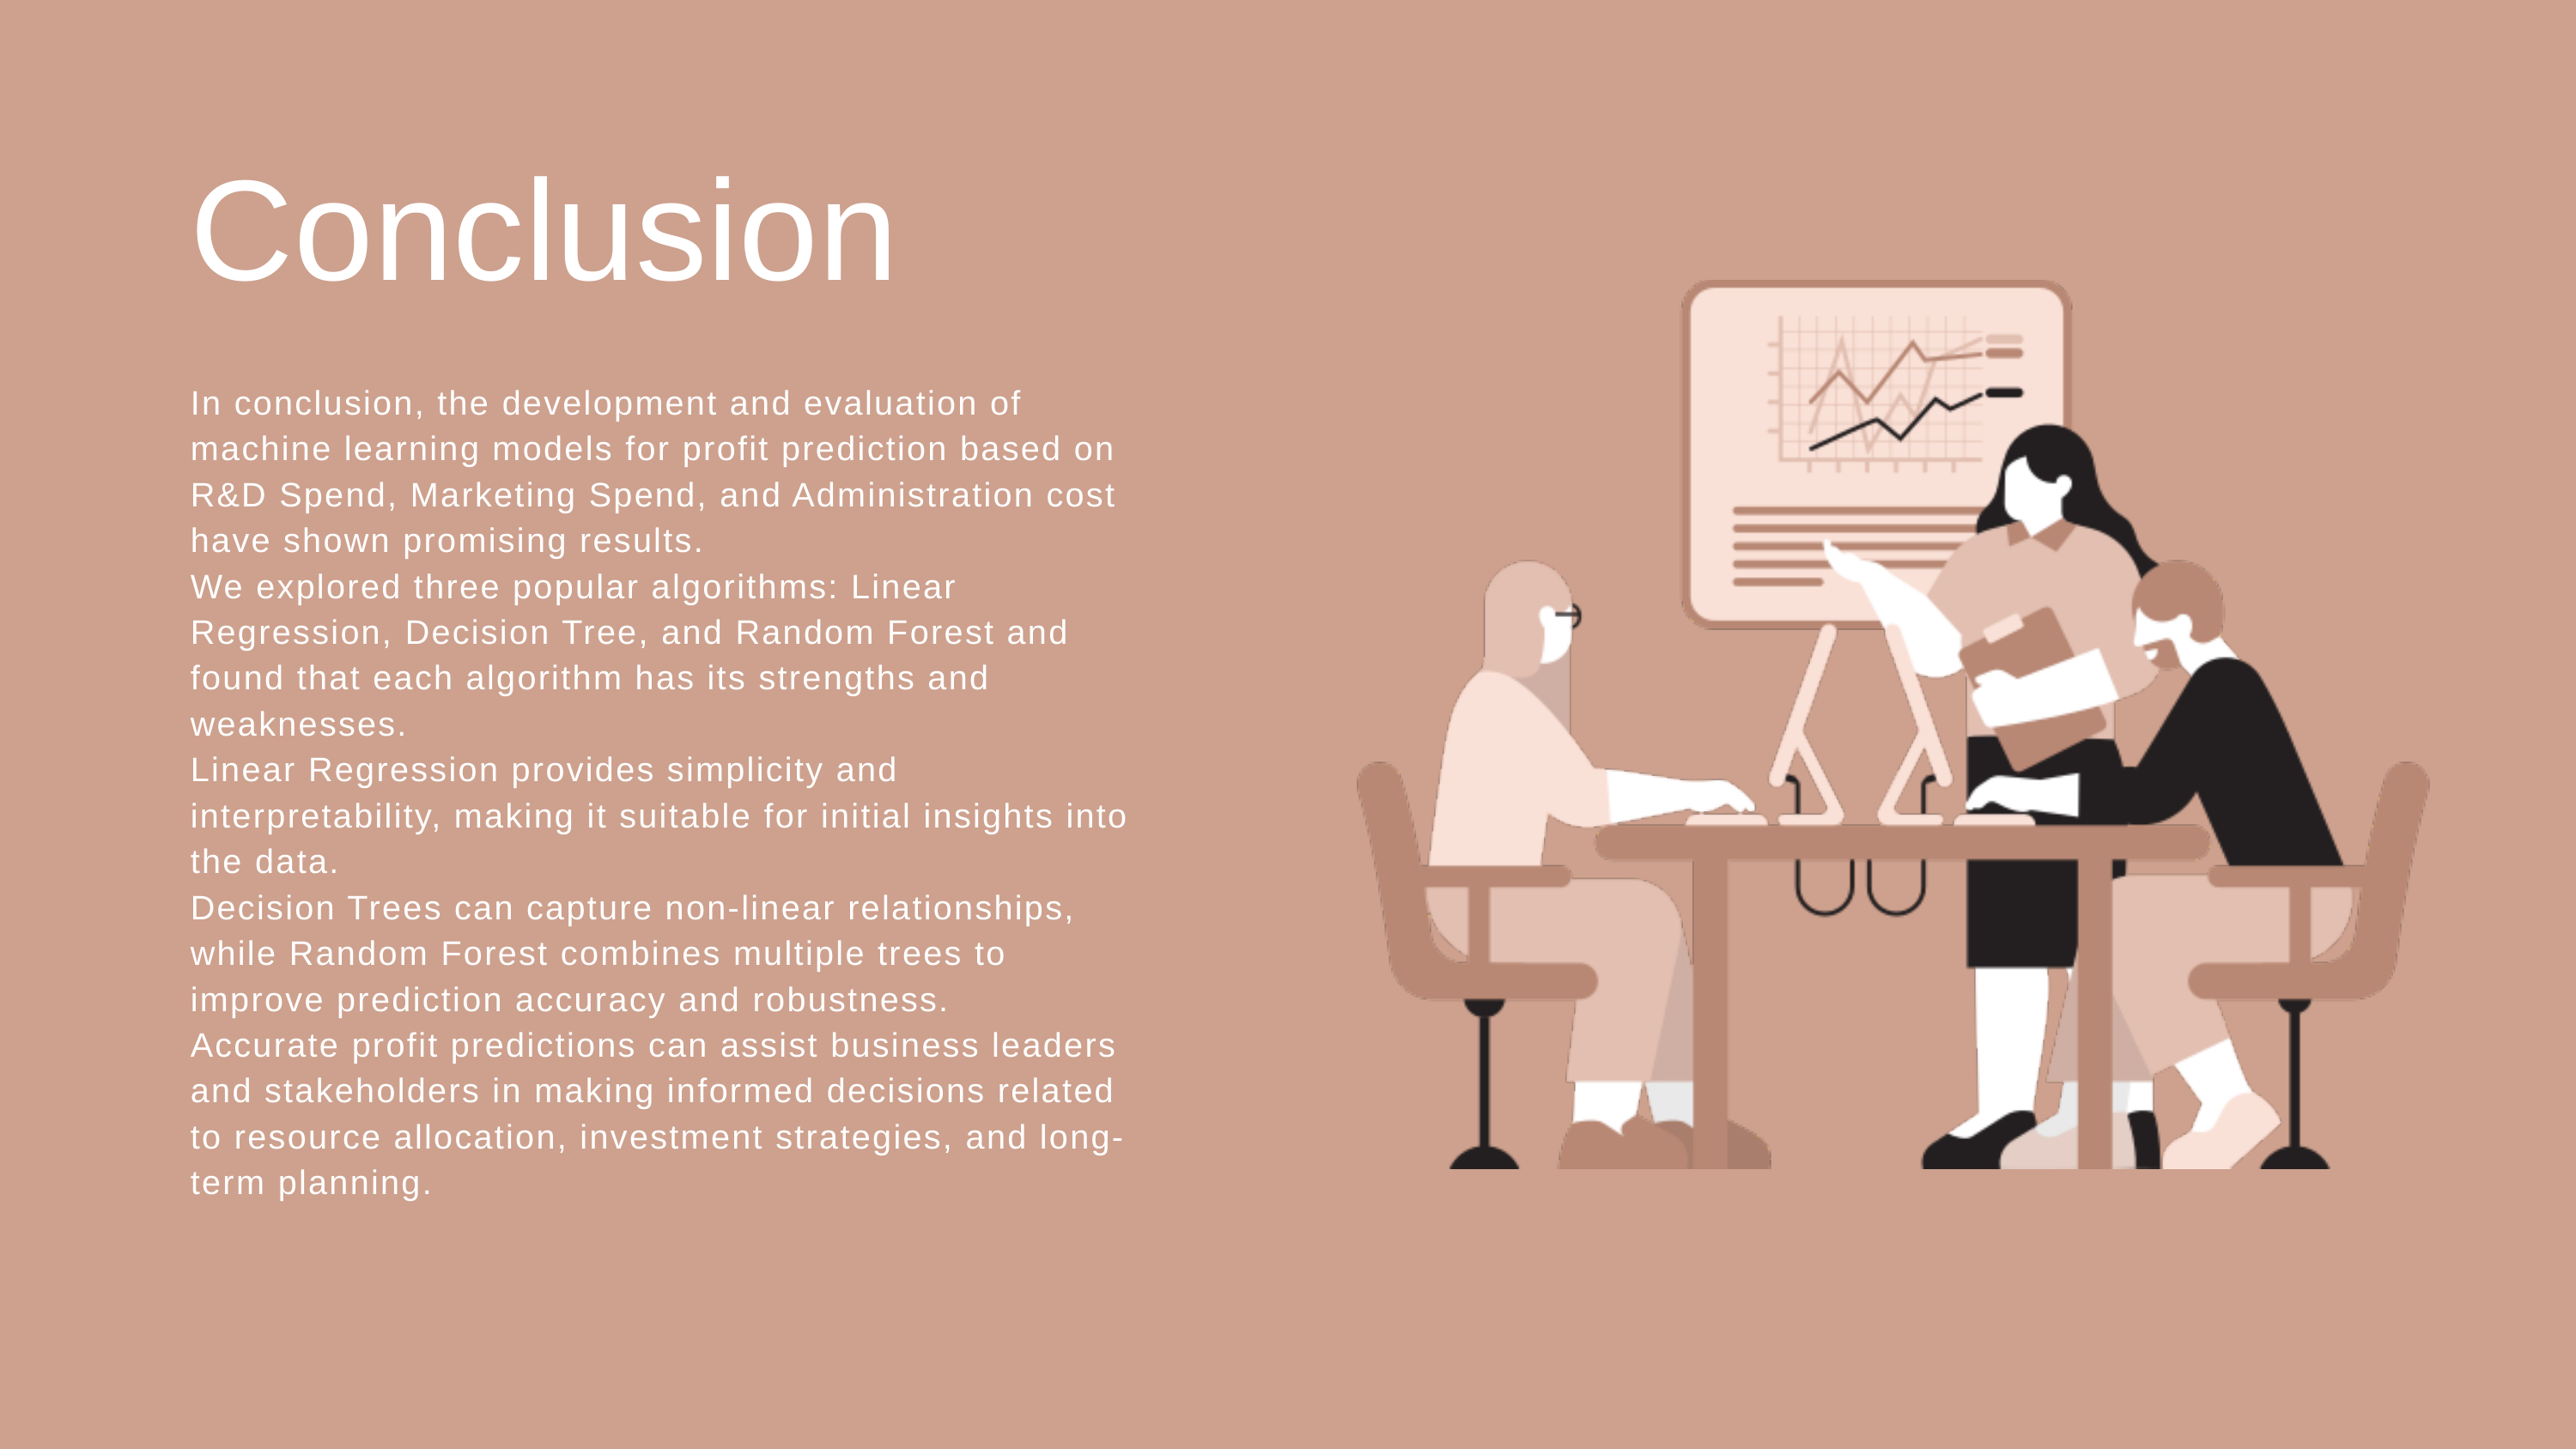

Conclusion

In conclusion, the development and evaluation of machine learning models for profit prediction based on R&D Spend, Marketing Spend, and Administration cost have shown promising results.
We explored three popular algorithms: Linear Regression, Decision Tree, and Random Forest and found that each algorithm has its strengths and weaknesses.
Linear Regression provides simplicity and interpretability, making it suitable for initial insights into the data.
Decision Trees can capture non-linear relationships, while Random Forest combines multiple trees to improve prediction accuracy and robustness.
Accurate profit predictions can assist business leaders and stakeholders in making informed decisions related to resource allocation, investment strategies, and long-term planning.